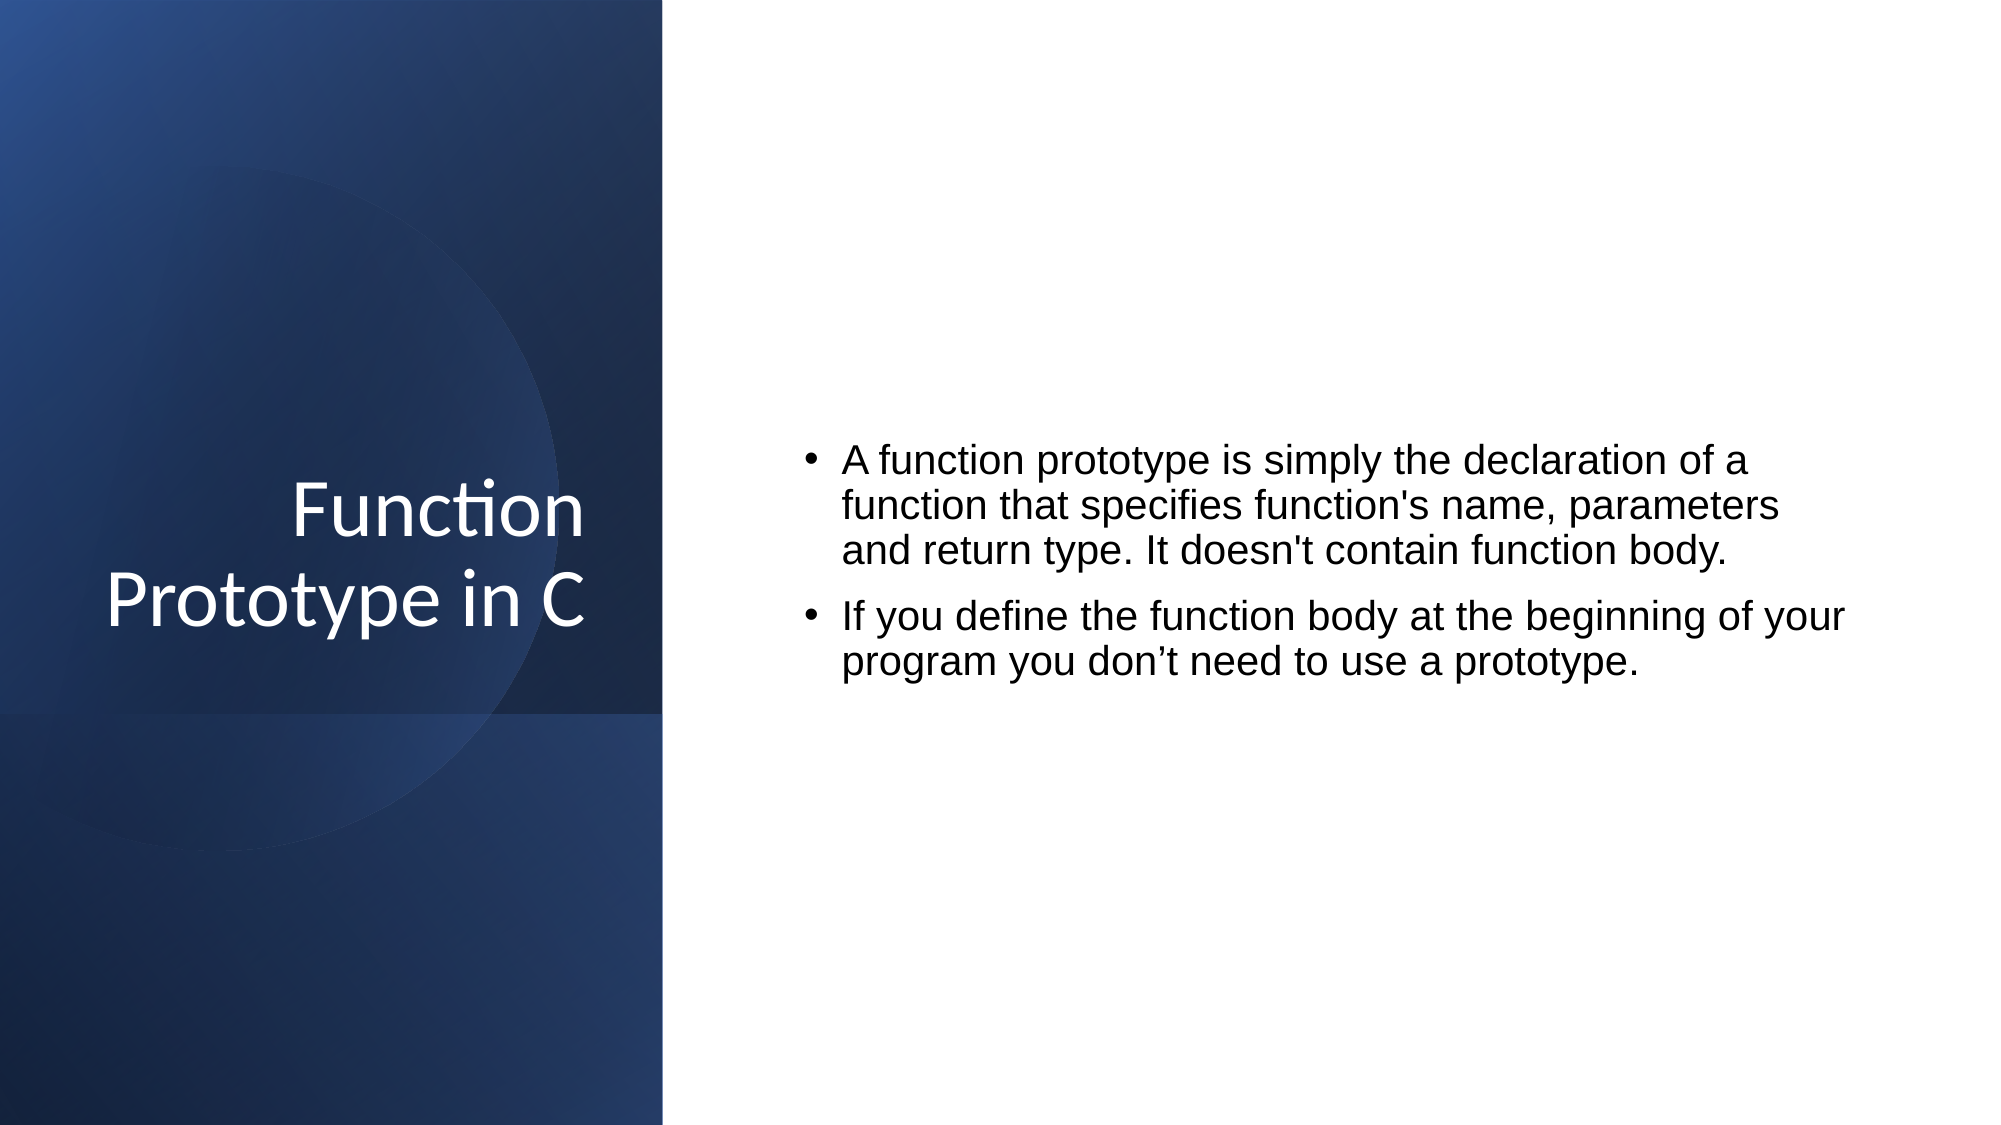

# Function Prototype in C
A function prototype is simply the declaration of a function that specifies function's name, parameters and return type. It doesn't contain function body.
If you define the function body at the beginning of your program you don’t need to use a prototype.